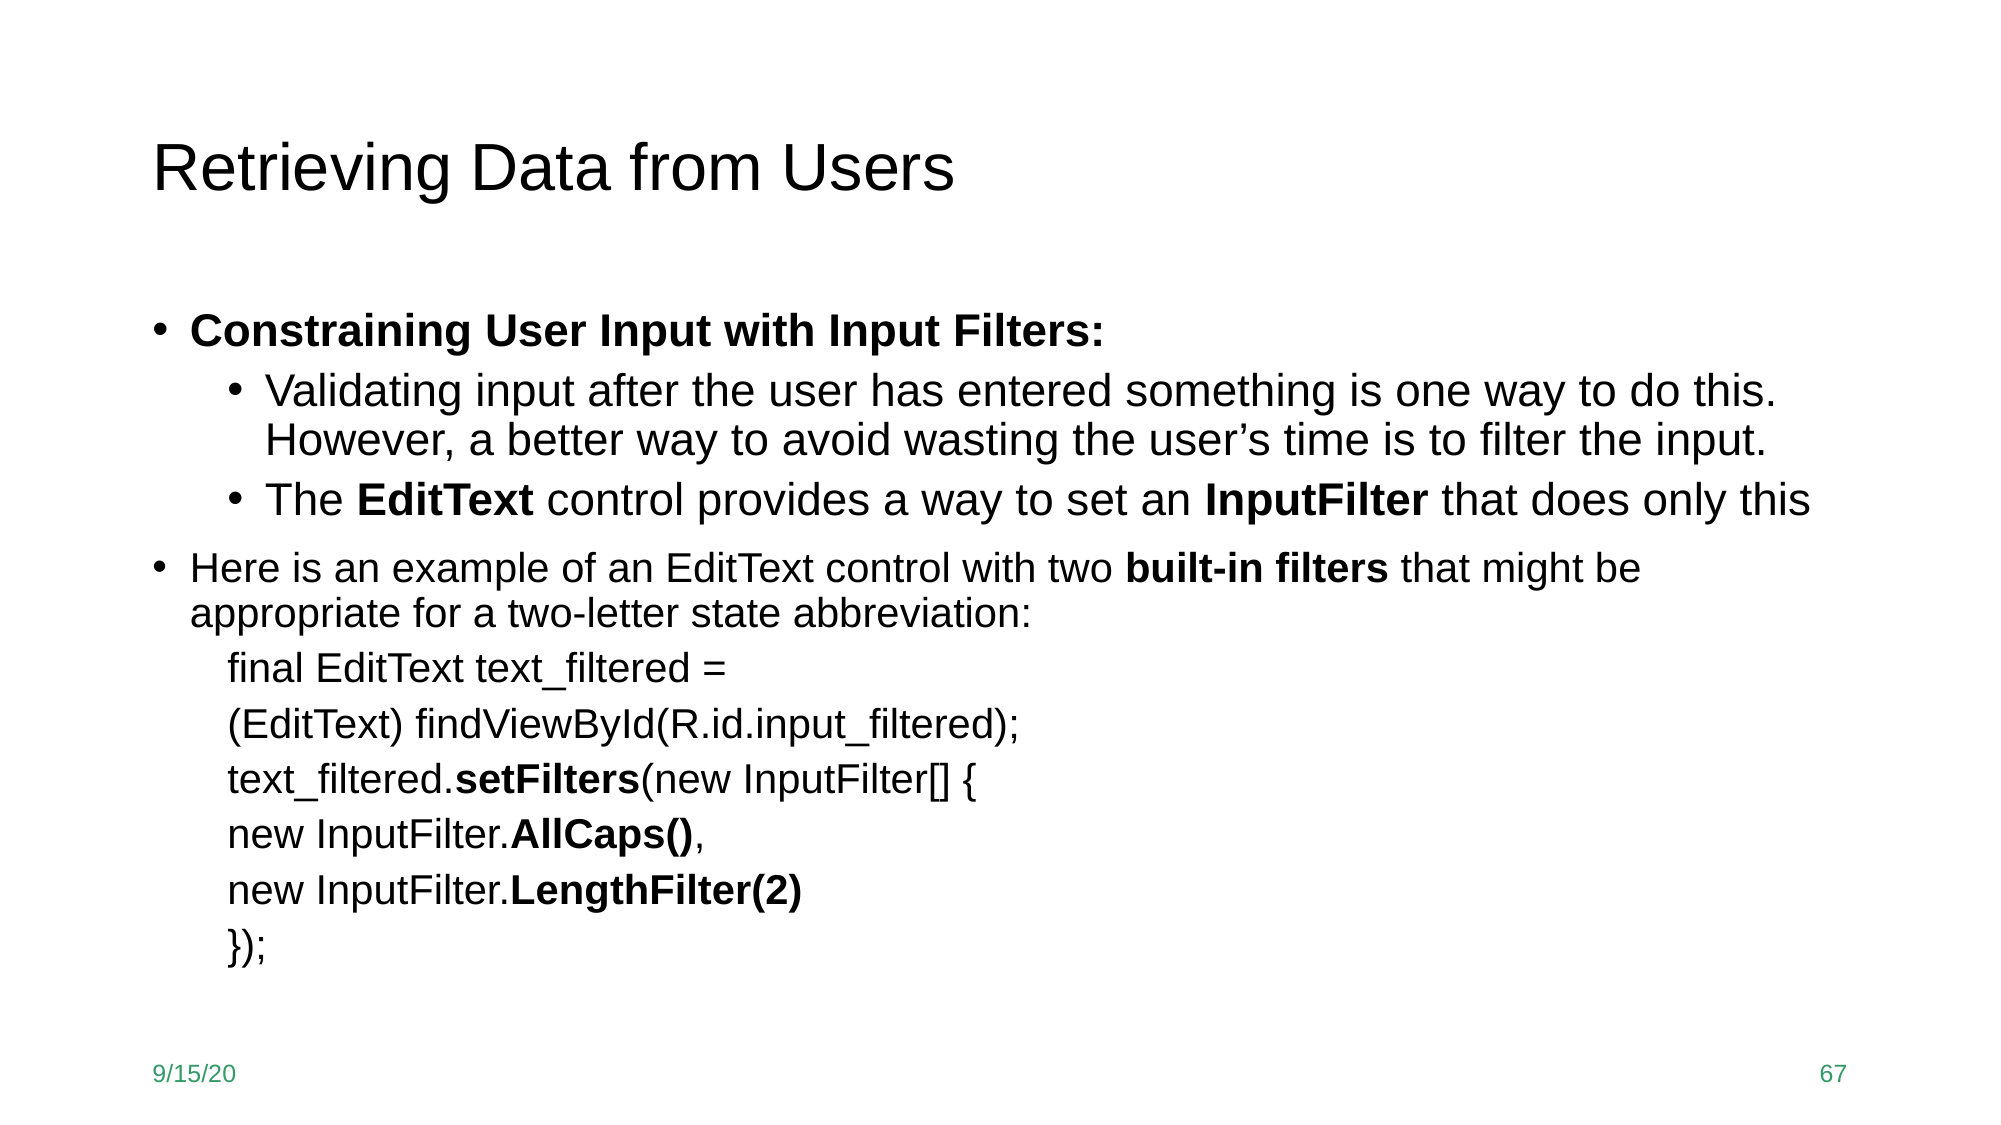

# Retrieving Data from Users
Constraining User Input with Input Filters:
Validating input after the user has entered something is one way to do this. However, a better way to avoid wasting the user’s time is to filter the input.
The EditText control provides a way to set an InputFilter that does only this
Here is an example of an EditText control with two built-in filters that might be appropriate for a two-letter state abbreviation:
final EditText text_filtered =
(EditText) findViewById(R.id.input_filtered);
text_filtered.setFilters(new InputFilter[] {
new InputFilter.AllCaps(),
new InputFilter.LengthFilter(2)
});
9/15/20
67